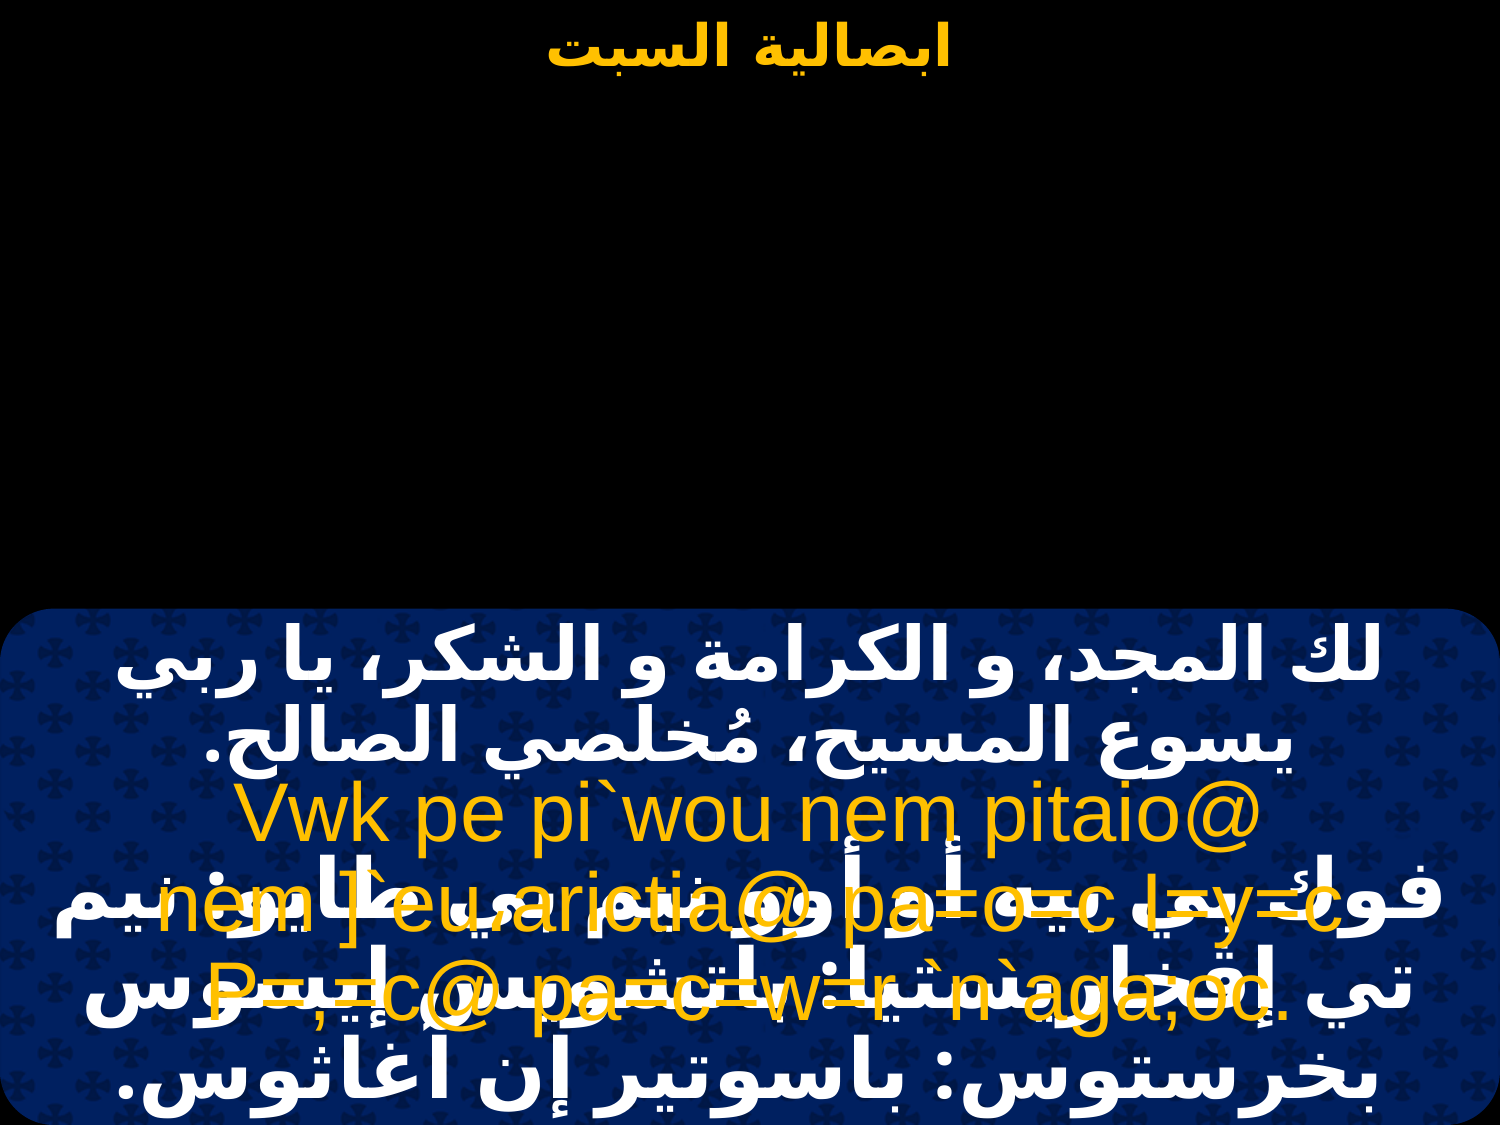

#
لك المجد، و الكرامة و الشكر، يا ربي يسوع المسيح، مُخلصي الصالح.
Vwk pe pi`wou nem pitaio@ nem ]`eu،arictia@ pa=o=c I=y=c P=,=c@ pa=c=w=r `n`aga;oc.
فوك بي بيه أو أوو نيم بي طايو: نيم تي إڤخاريستيا: باتشويس إيسوس بخرستوس: باسوتير إن آغاثوس.